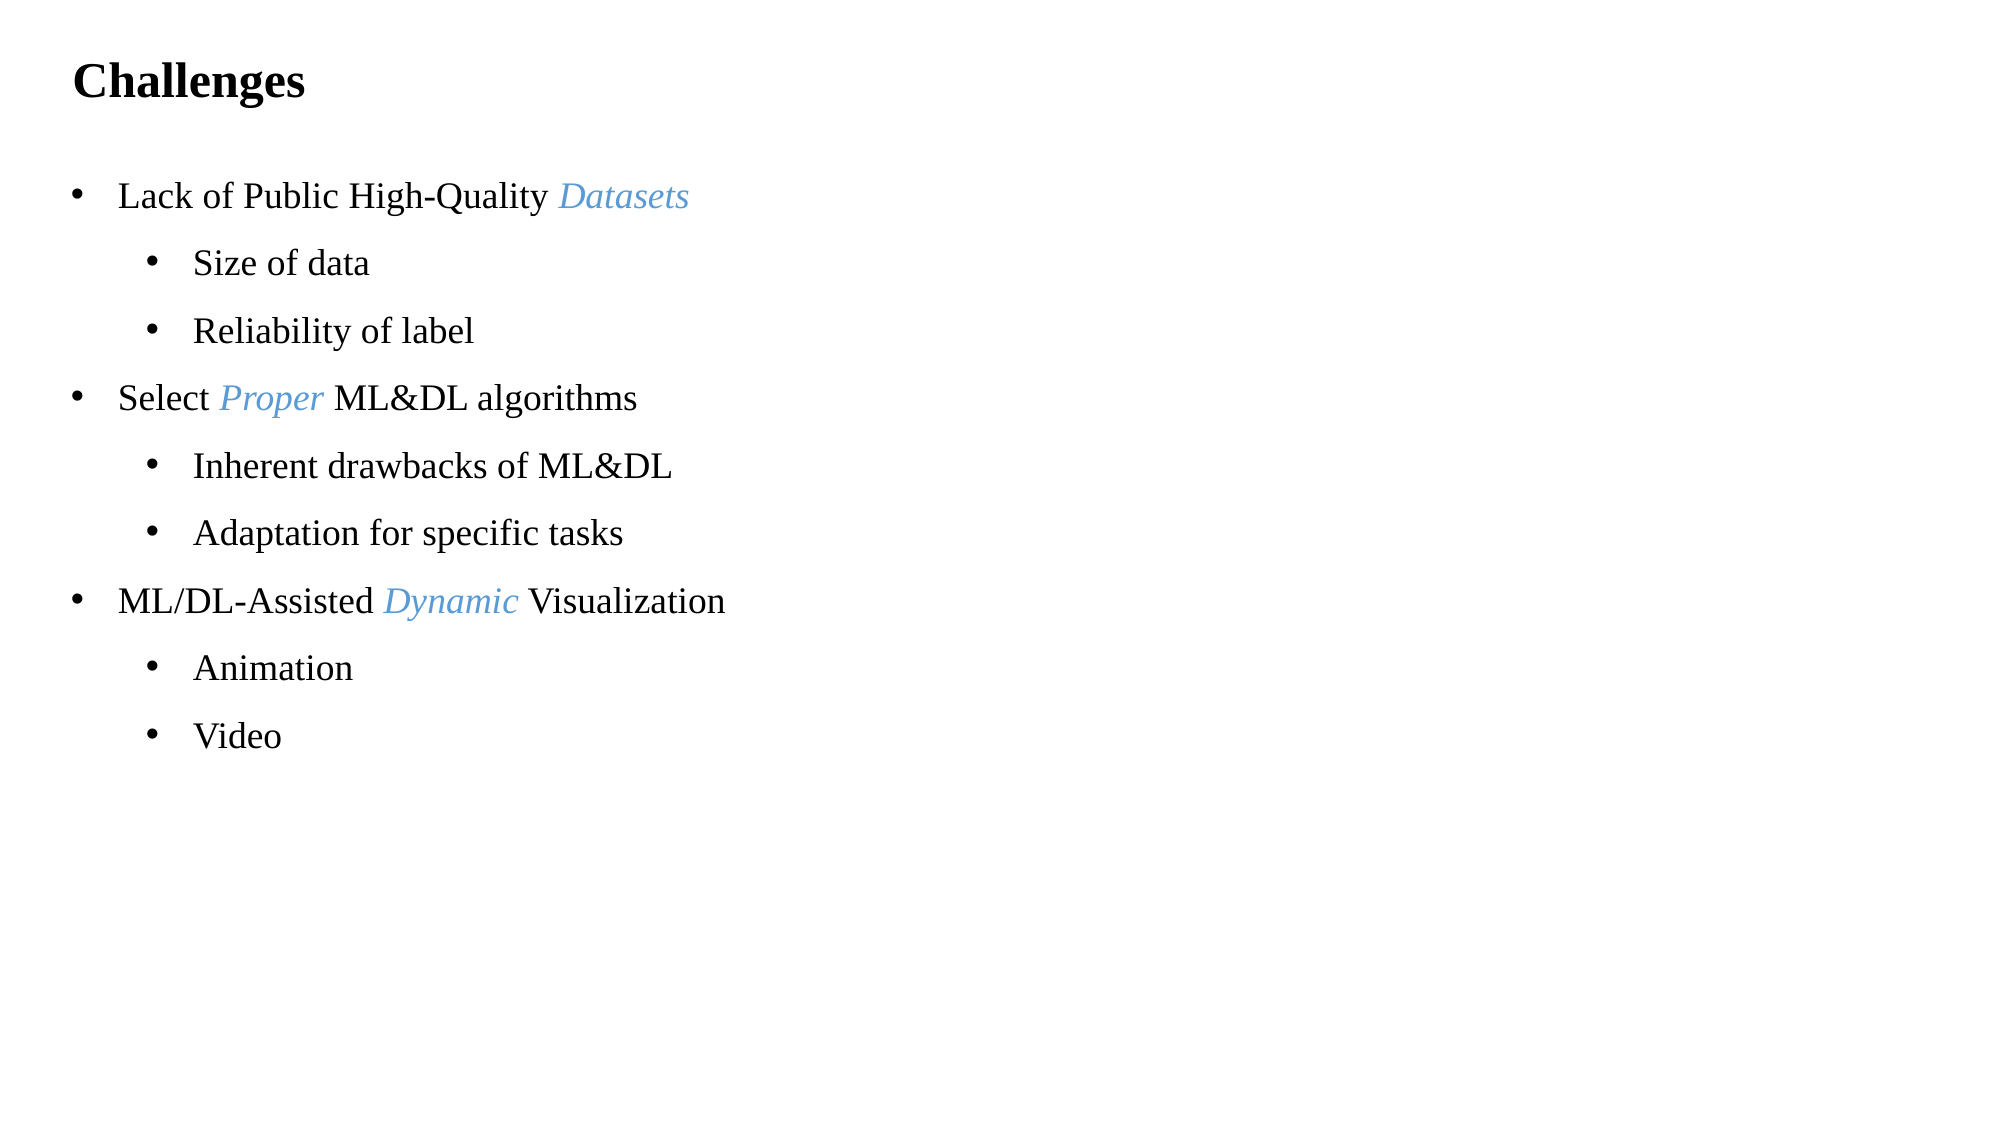

Challenges
Lack of Public High-Quality Datasets
Size of data
Reliability of label
Select Proper ML&DL algorithms
Inherent drawbacks of ML&DL
Adaptation for specific tasks
ML/DL-Assisted Dynamic Visualization
Animation
Video